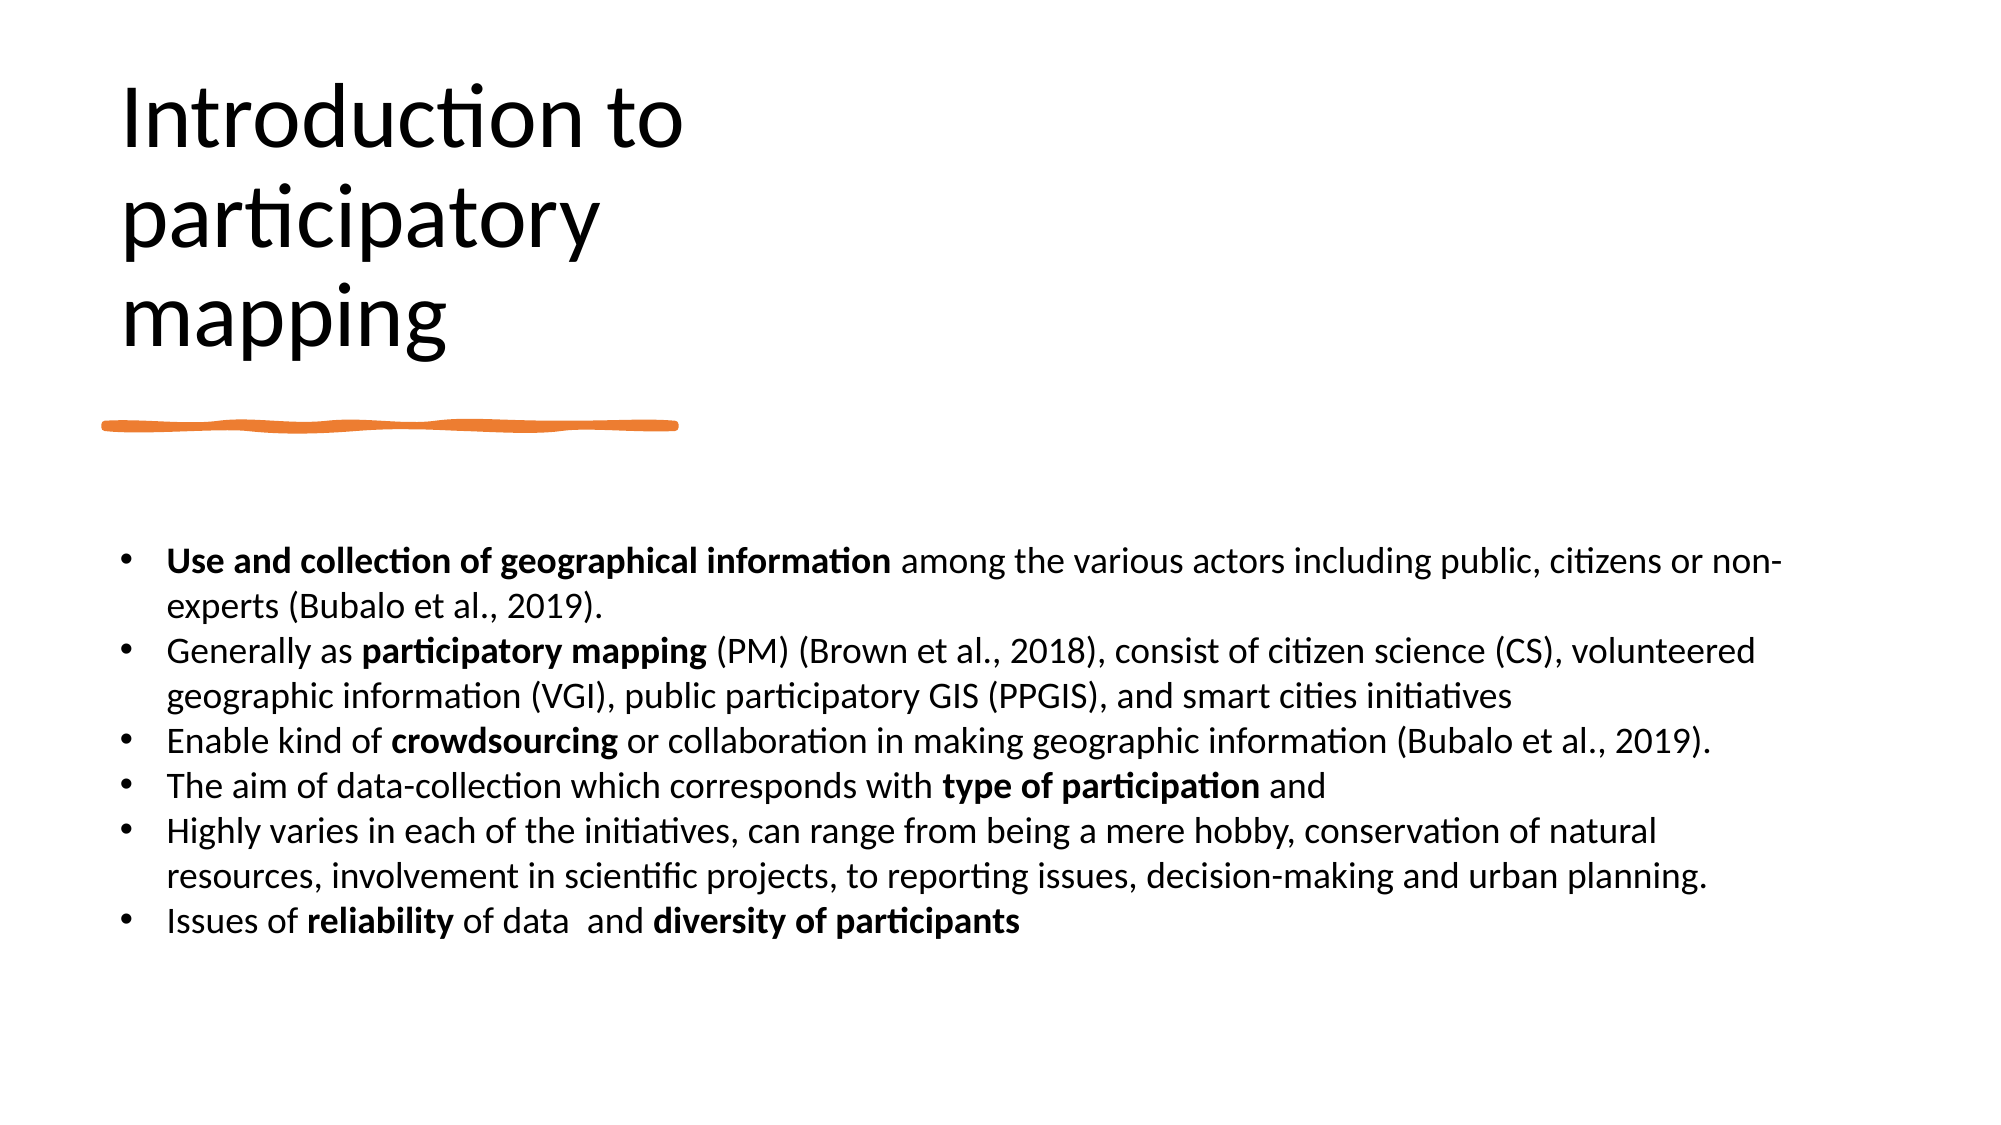

# Introduction to participatory mapping

Use and collection of geographical information among the various actors including public, citizens or non-experts (Bubalo et al., 2019).
Generally as participatory mapping (PM) (Brown et al., 2018), consist of citizen science (CS), volunteered geographic information (VGI), public participatory GIS (PPGIS), and smart cities initiatives
Enable kind of crowdsourcing or collaboration in making geographic information (Bubalo et al., 2019).
The aim of data-collection which corresponds with type of participation and
Highly varies in each of the initiatives, can range from being a mere hobby, conservation of natural resources, involvement in scientific projects, to reporting issues, decision-making and urban planning.
Issues of reliability of data  and diversity of participants